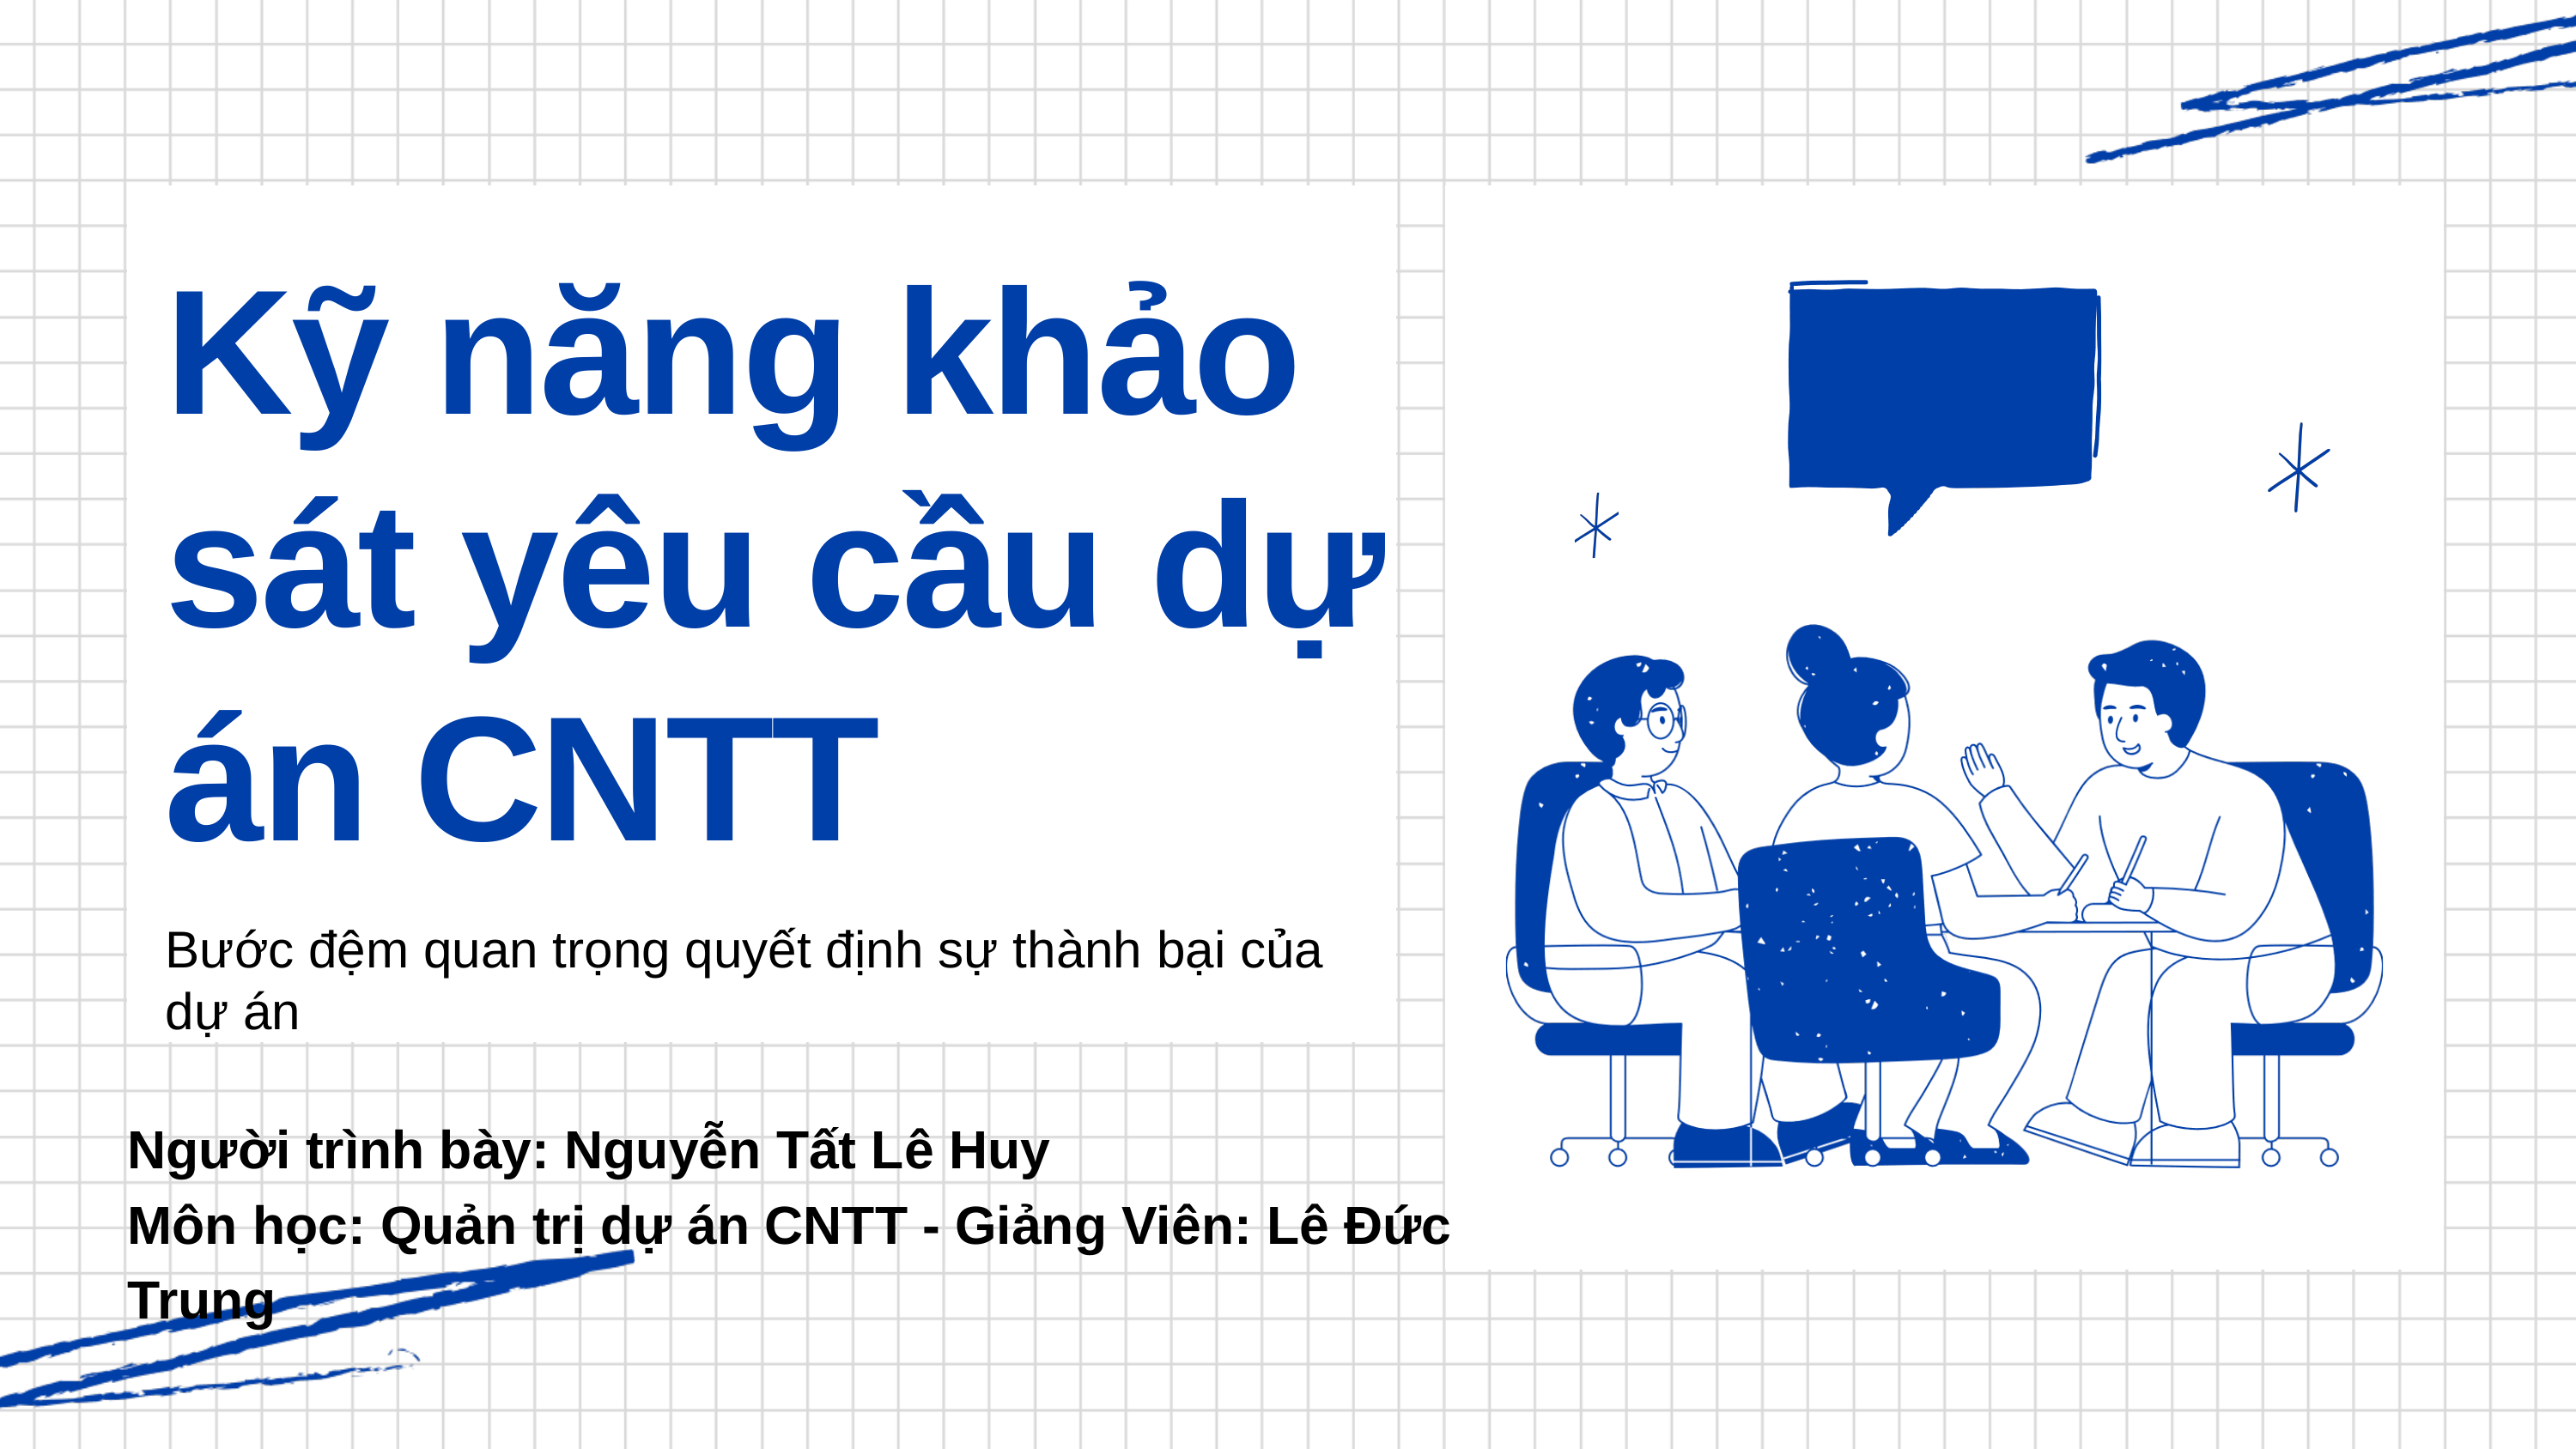

Kỹ năng khảo sát yêu cầu dự án CNTT
Bước đệm quan trọng quyết định sự thành bại của dự án

Người trình bày: Nguyễn Tất Lê Huy
Môn học: Quản trị dự án CNTT - Giảng Viên: Lê Đức Trung